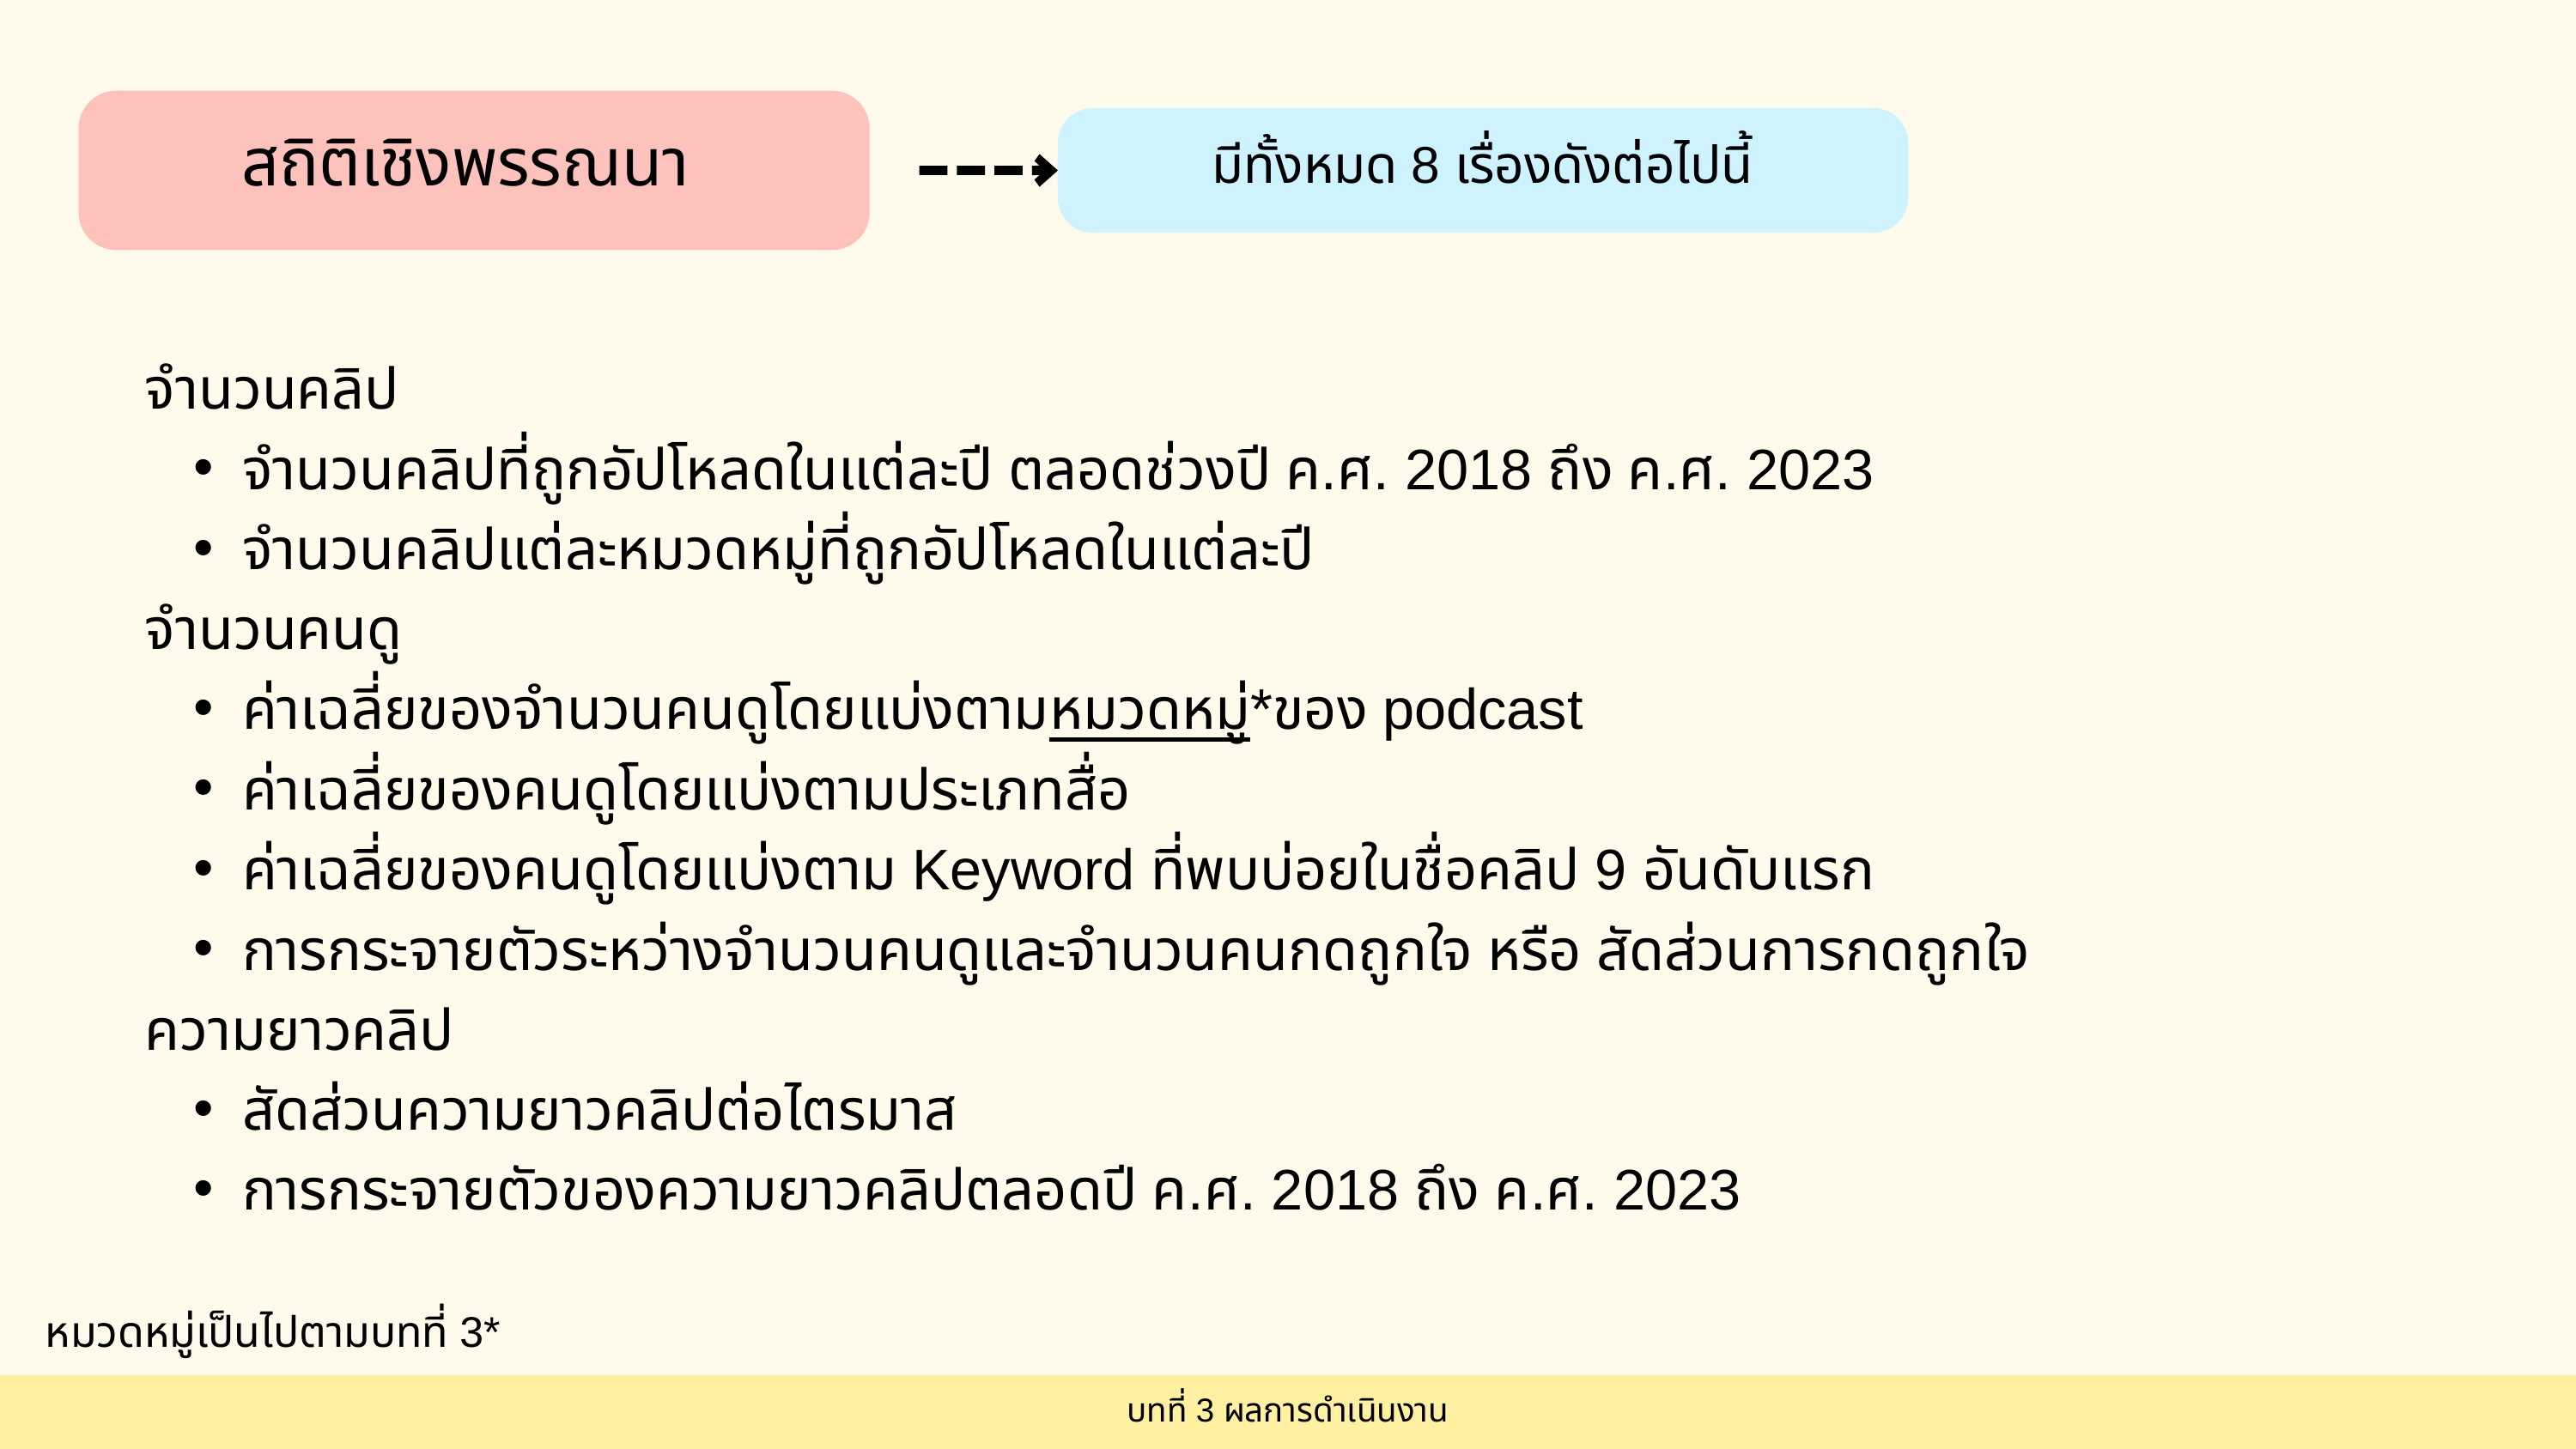

สถิติเชิงพรรณนา

มีทั้งหมด 8 เรื่องดังต่อไปนี้

จำนวนคลิป
จำนวนคลิปที่ถูกอัปโหลดในแต่ละปี ตลอดช่วงปี ค.ศ. 2018 ถึง ค.ศ. 2023
จำนวนคลิปแต่ละหมวดหมู่ที่ถูกอัปโหลดในแต่ละปี
จำนวนคนดู
ค่าเฉลี่ยของจำนวนคนดูโดยแบ่งตามหมวดหมู่*ของ podcast
ค่าเฉลี่ยของคนดูโดยแบ่งตามประเภทสื่อ
ค่าเฉลี่ยของคนดูโดยแบ่งตาม Keyword ที่พบบ่อยในชื่อคลิป 9 อันดับแรก
การกระจายตัวระหว่างจำนวนคนดูและจำนวนคนกดถูกใจ หรือ สัดส่วนการกดถูกใจ
ความยาวคลิป
สัดส่วนความยาวคลิปต่อไตรมาส
การกระจายตัวของความยาวคลิปตลอดปี ค.ศ. 2018 ถึง ค.ศ. 2023
หมวดหมู่เป็นไปตามบทที่ 3*

บทที่ 3 ผลการดำเนินงาน